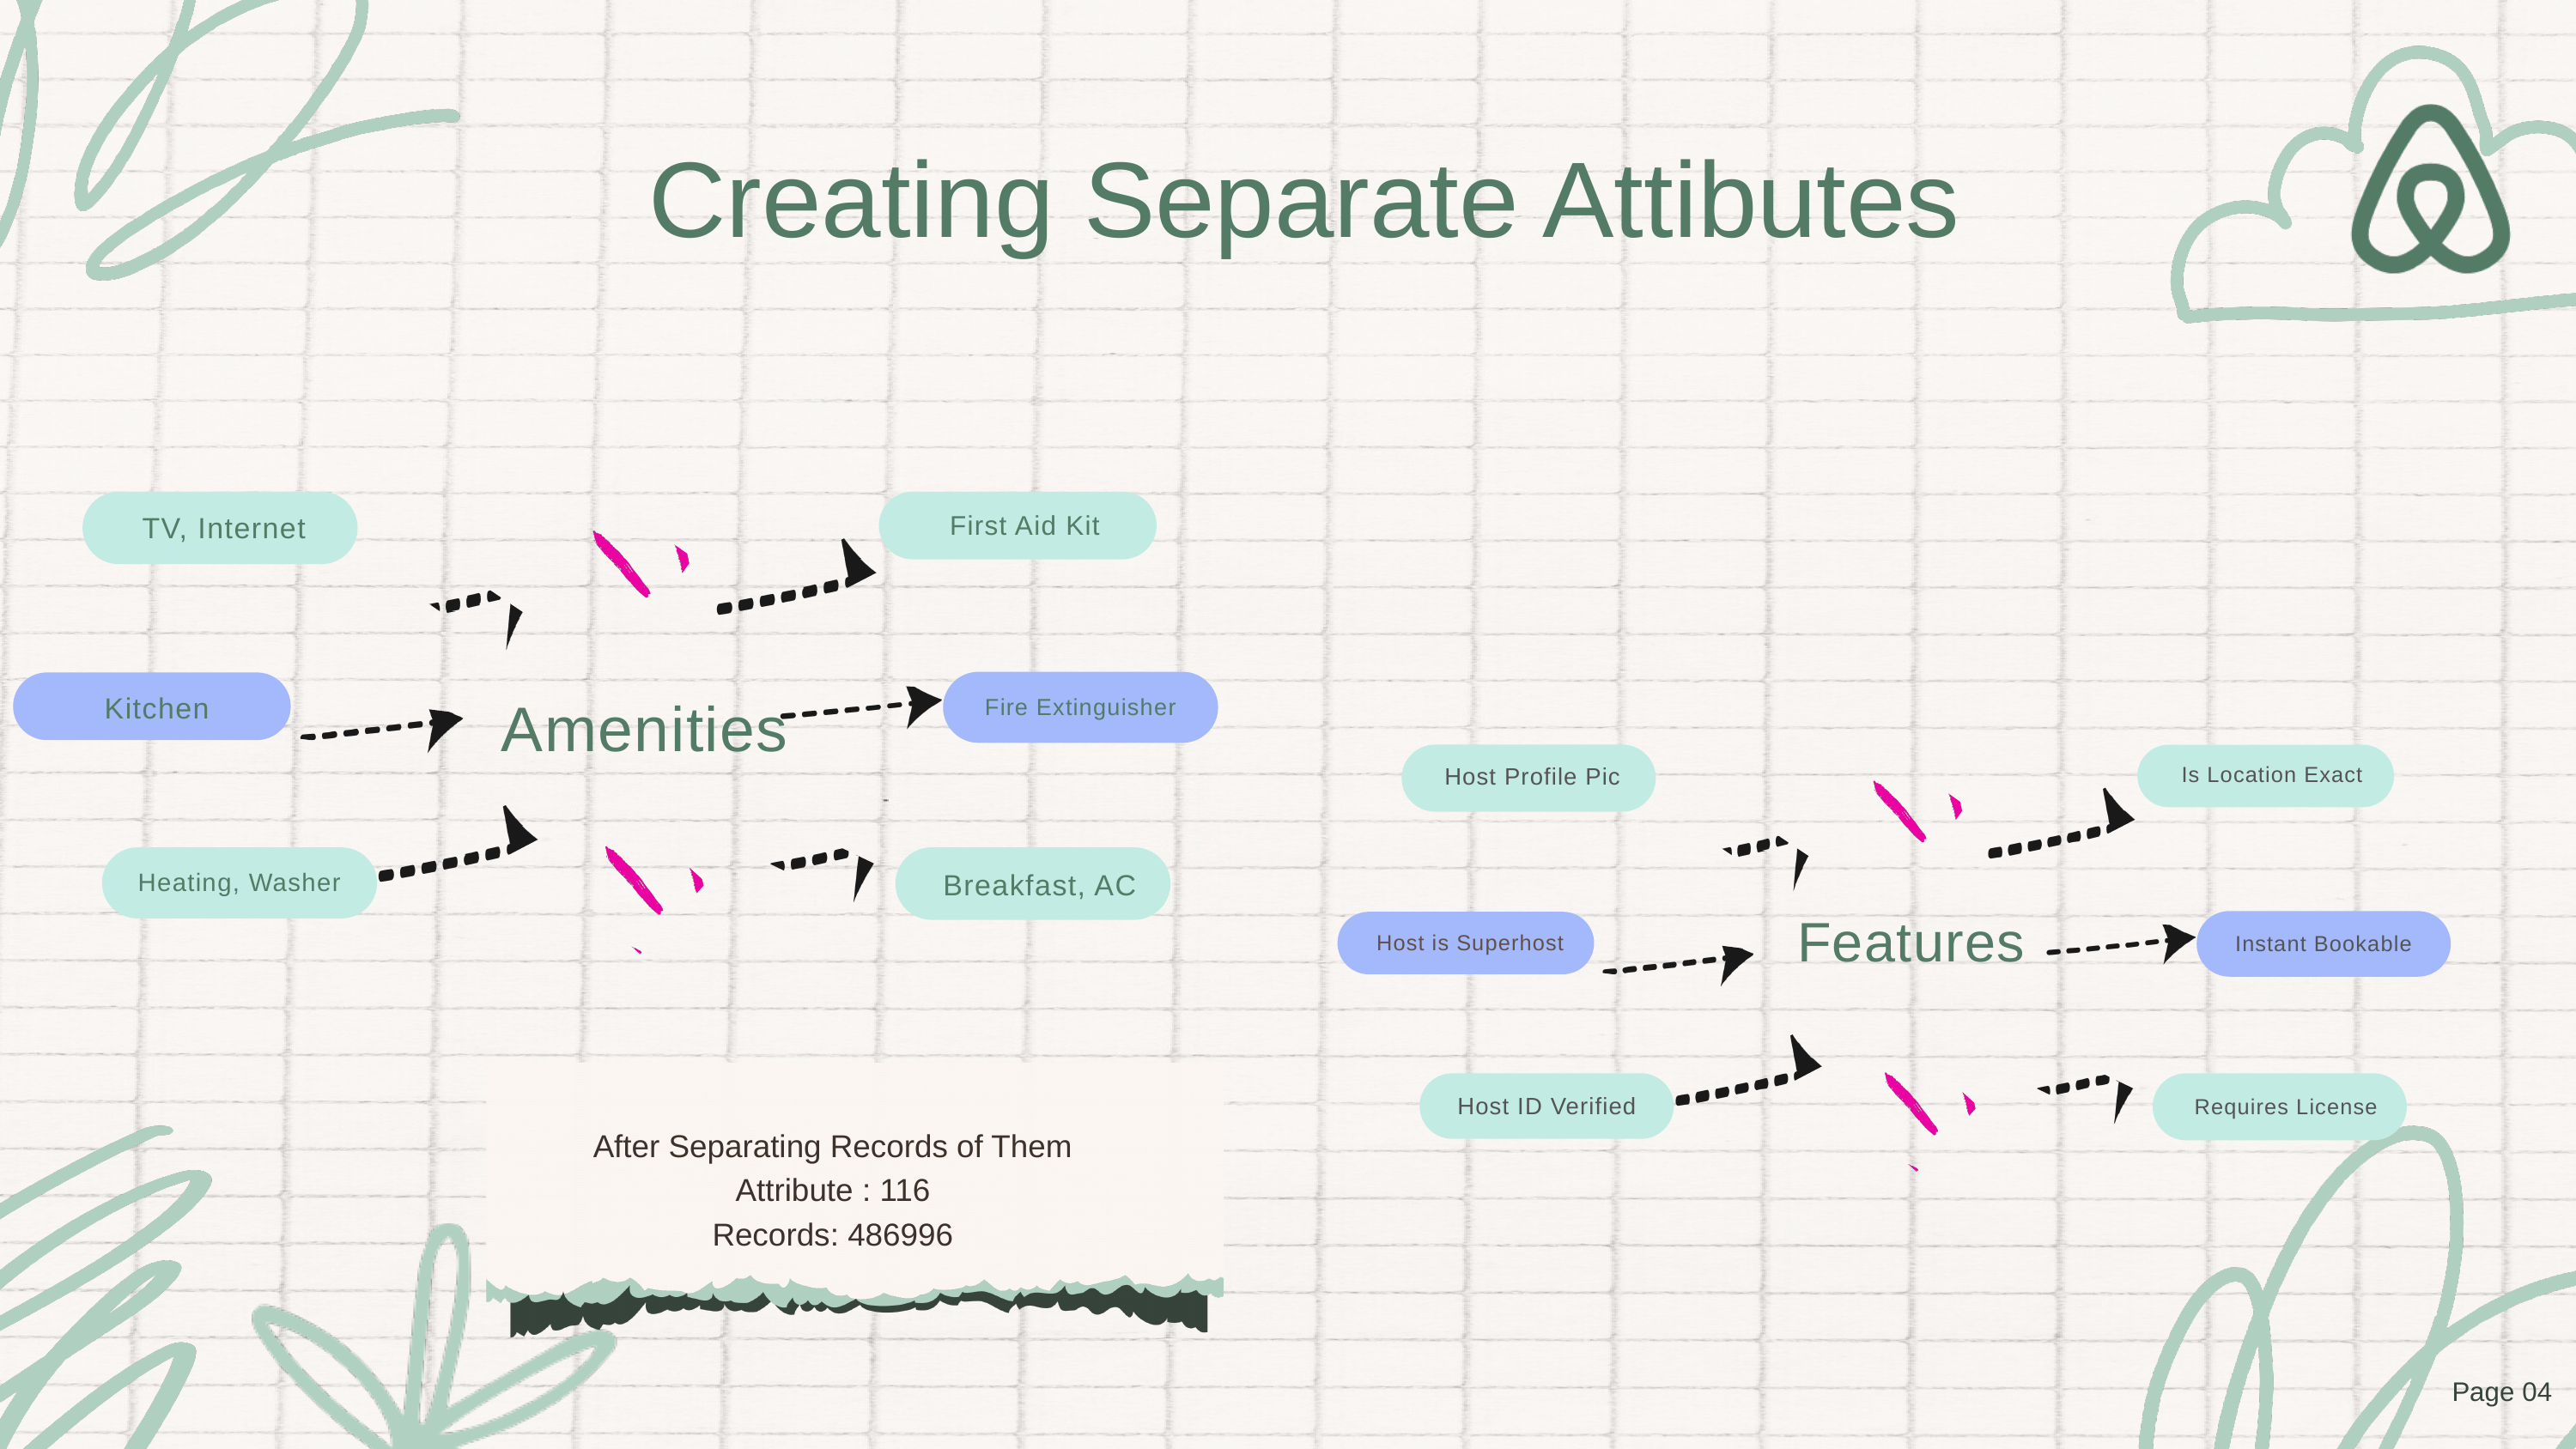

Creating Separate Attibutes

First Aid Kit
TV, Internet

Kitchen
Fire Extinguisher
Amenities

Is Location Exact
Host Profile Pic

Heating, Washer
Breakfast, AC

Features

Host is Superhost
Instant Bookable

Host ID Verified
Requires License
After Separating Records of Them
Attribute : 116
Records: 486996

Page 04